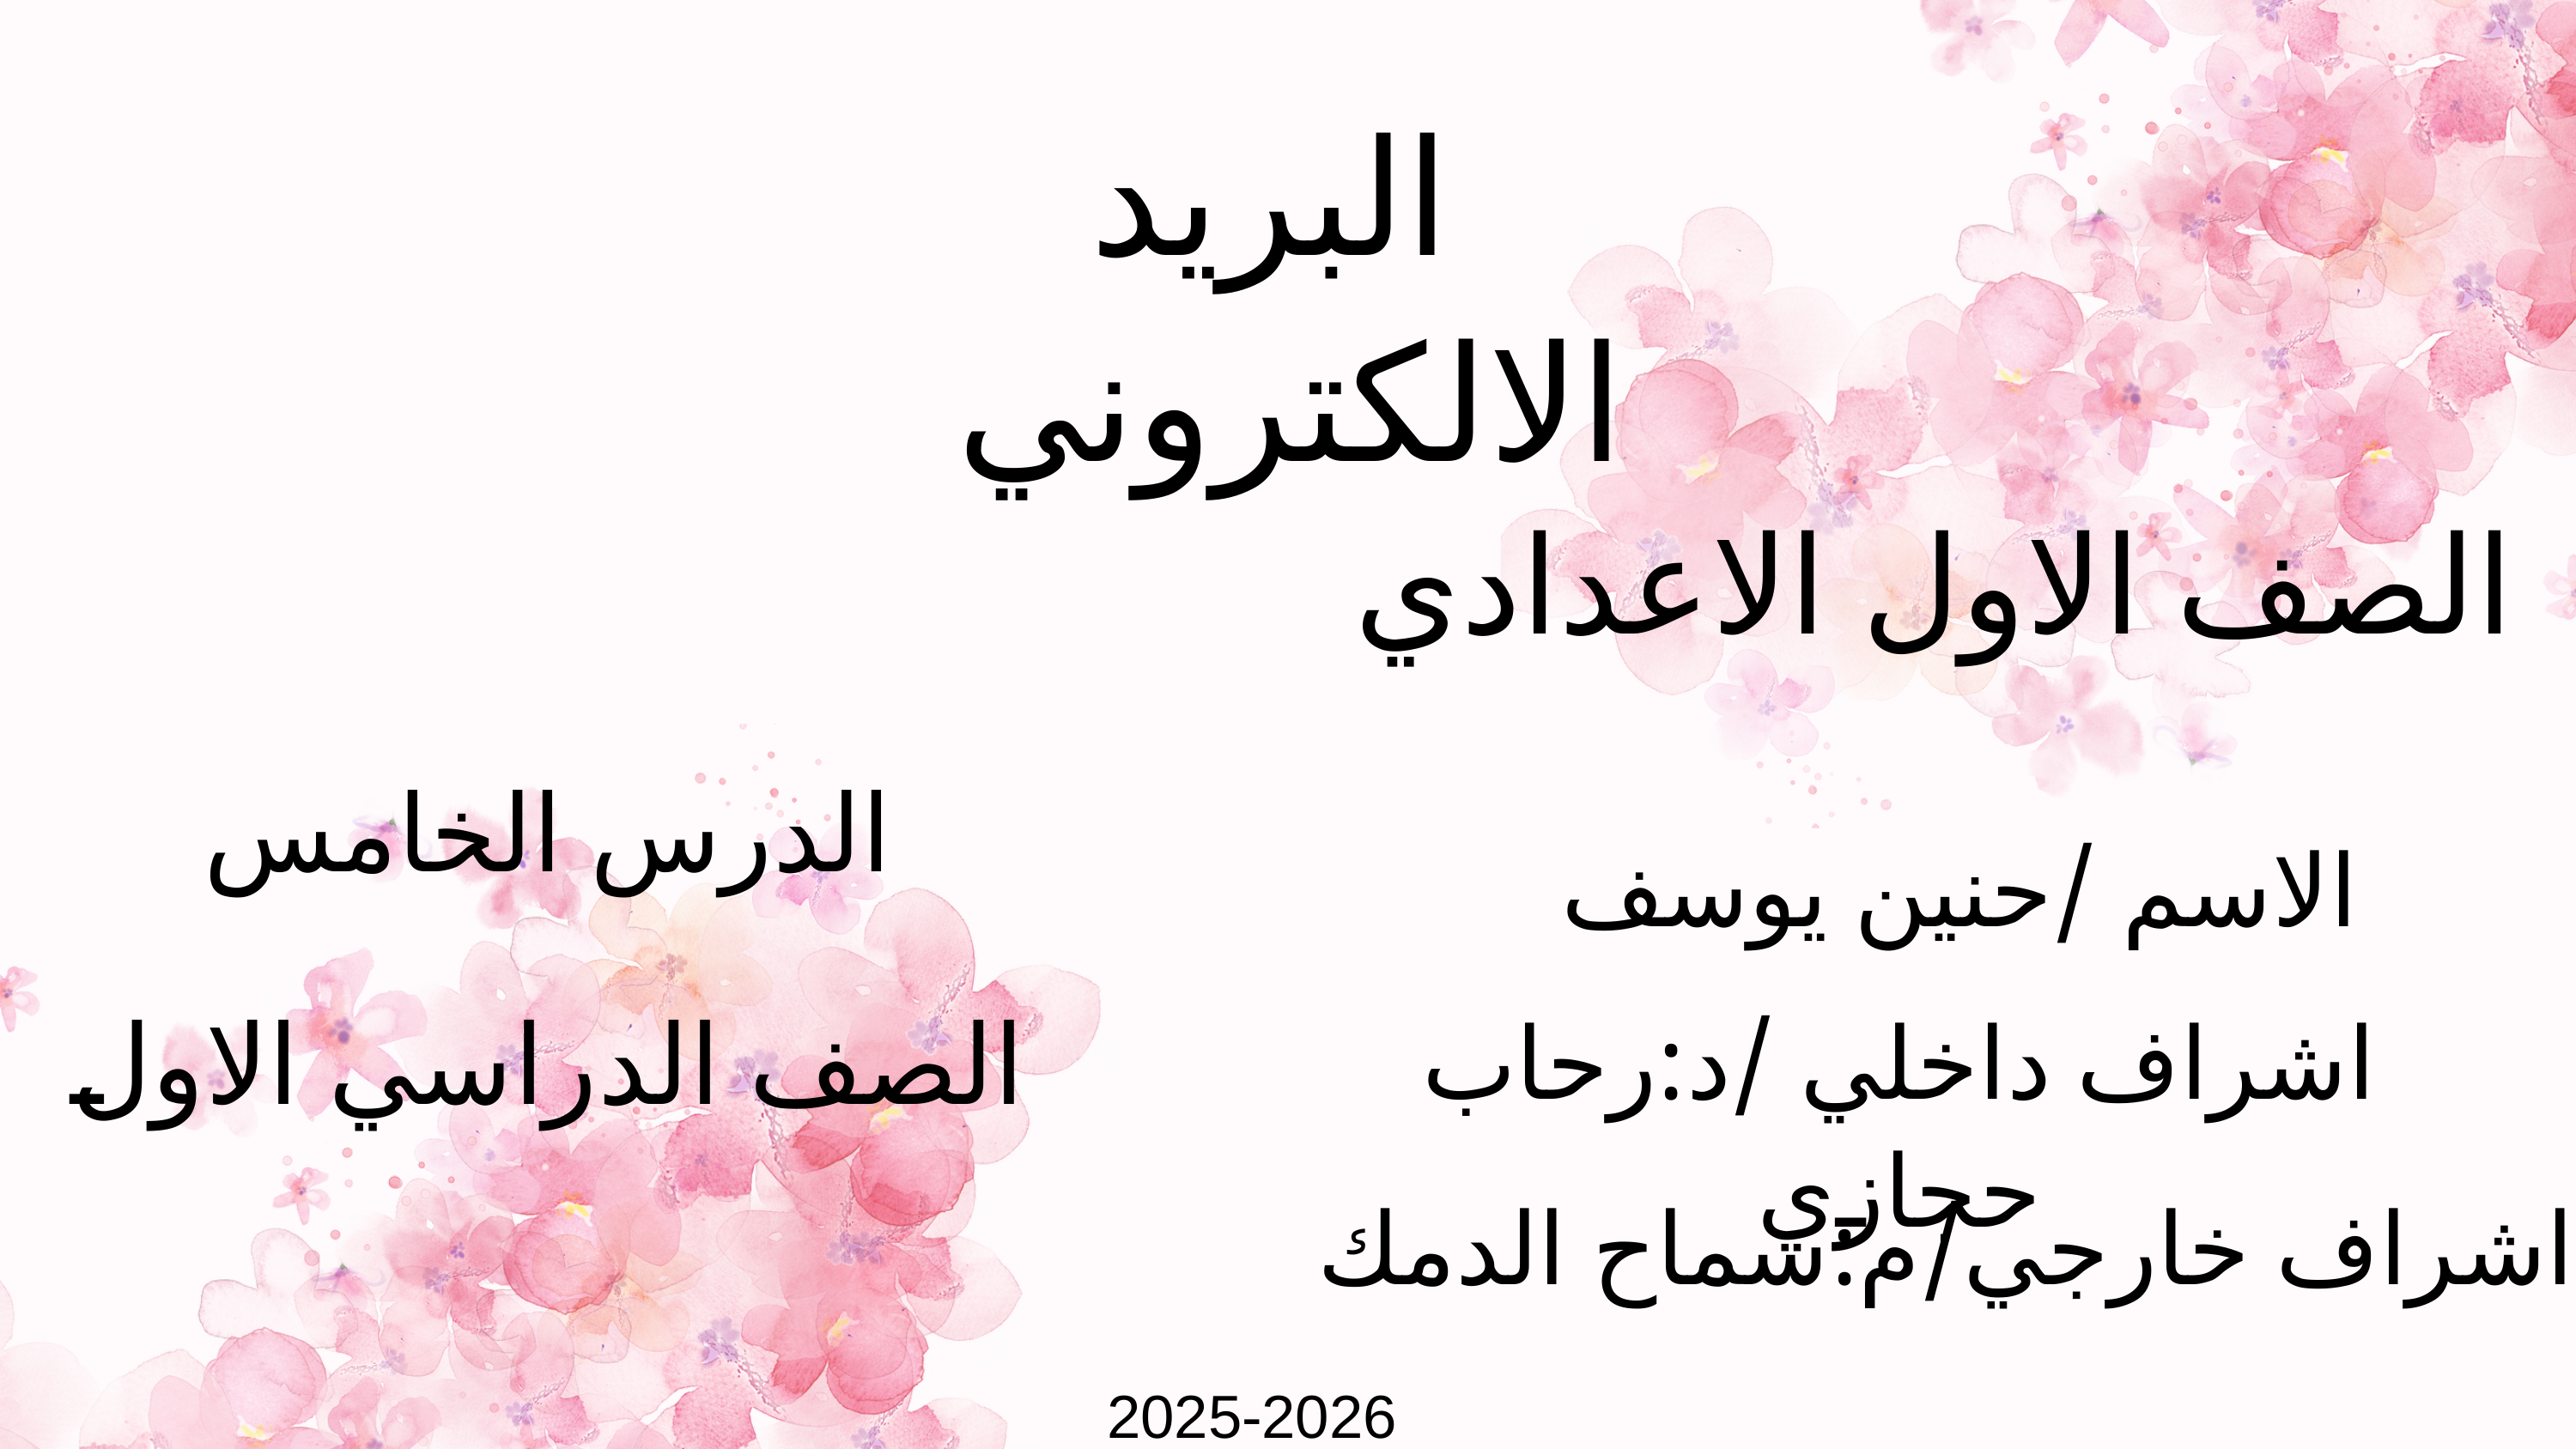

البريد الالكتروني
الصف الاول الاعدادي

الدرس الخامس
الاسم /حنين يوسف
الصف الدراسي الاول
اشراف داخلي /د:رحاب حجازي
اشراف خارجي/م:سماح الدمك
2025-2026